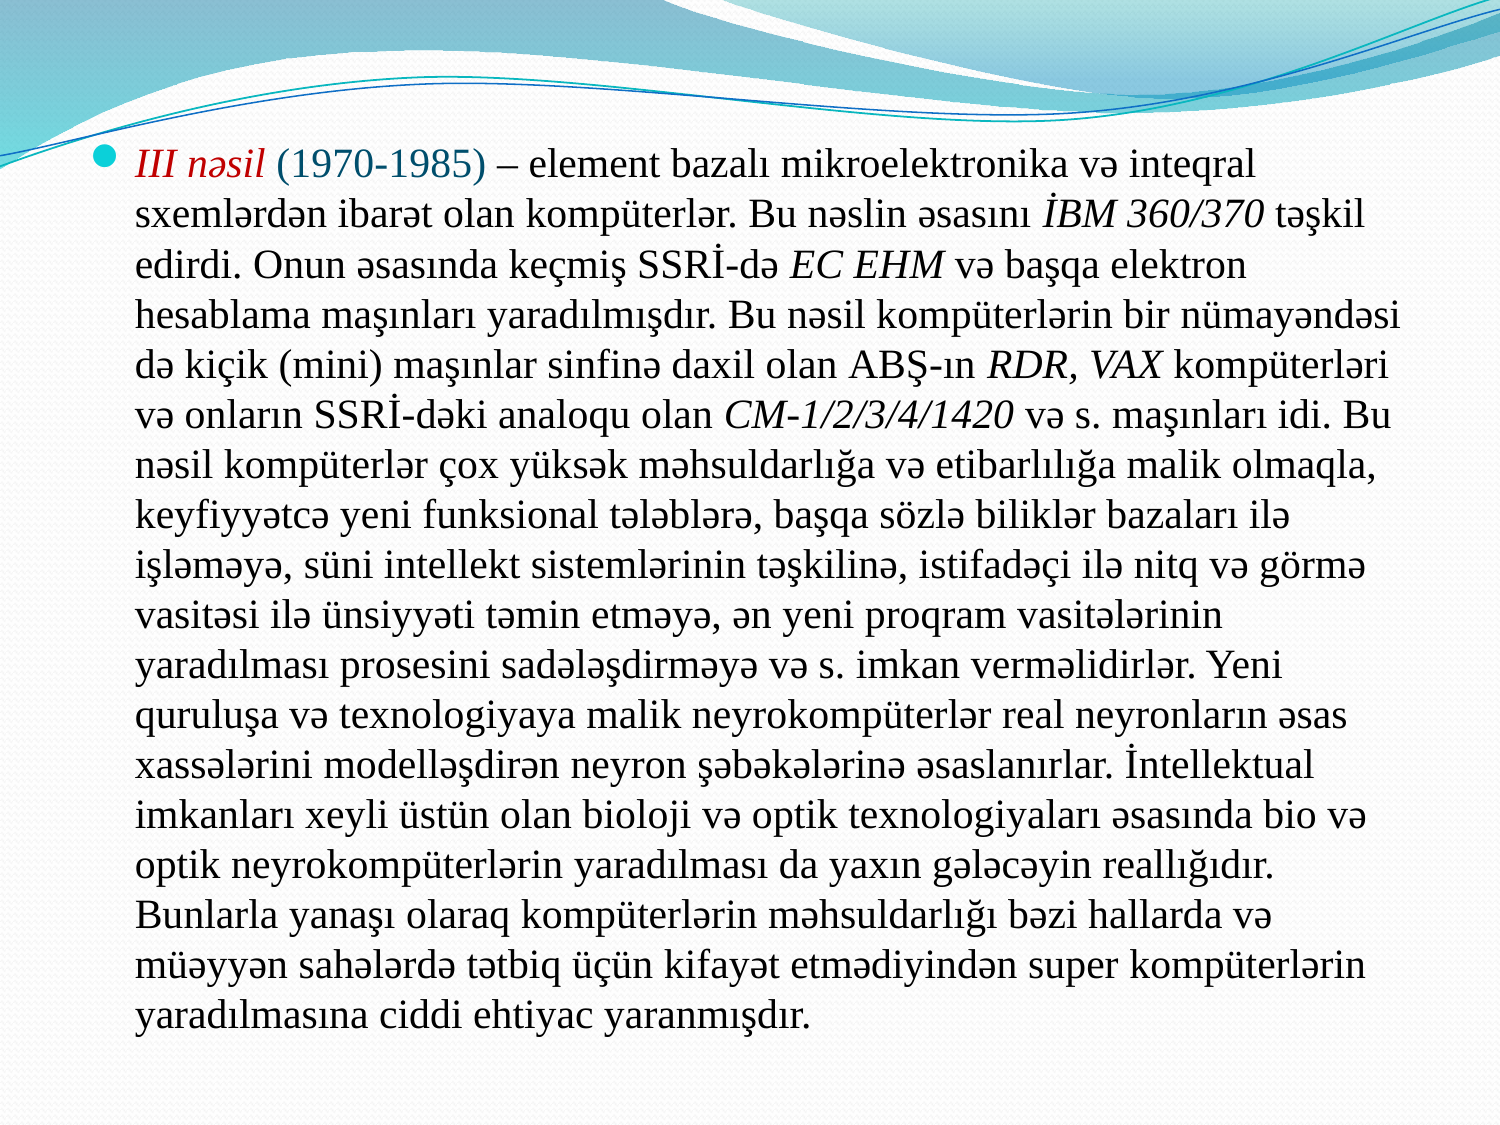

III nəsil (1970-1985) – element bazalı mikroelektronika və inteqral sxemlərdən ibarət olan kompüterlər. Bu nəslin əsasını İBM 360/370 təşkil edirdi. Onun əsasında keçmiş SSRİ-də EC EHM və başqa elektron hesablama maşınları yaradılmışdır. Bu nəsil kompüterlərin bir nümayəndəsi də kiçik (mini) maşınlar sinfinə daxil olan ABŞ-ın RDR, VAX kompüterləri və onların SSRİ-dəki analoqu olan CM-1/2/3/4/1420 və s. maşınları idi. Bu nəsil kompüterlər çox yüksək məhsuldarlığa və etibarlılığa malik olmaqla, keyfiyyətcə yeni funksional tələblərə, başqa sözlə biliklər bazaları ilə işləməyə, süni intellekt sistemlərinin təşkilinə, istifadəçi ilə nitq və görmə vasitəsi ilə ünsiyyəti təmin etməyə, ən yeni proqram vasitələrinin yaradılması prosesini sadələşdirməyə və s. imkan verməlidirlər. Yeni quruluşa və texnologiyaya malik neyrokompüterlər real neyronların əsas xassələrini modelləşdirən neyron şəbəkələrinə əsaslanırlar. İntellektual imkanları xeyli üstün olan bioloji və optik texnologiyaları əsasında bio və optik neyrokompüterlərin yaradılması da yaxın gələcəyin reallığıdır. Bunlarla yanaşı olaraq kompüterlərin məhsuldarlığı bəzi hallarda və müəyyən sahələrdə tətbiq üçün kifayət etmədiyindən super kompüterlərin yaradılmasına ciddi ehtiyac yaranmışdır.